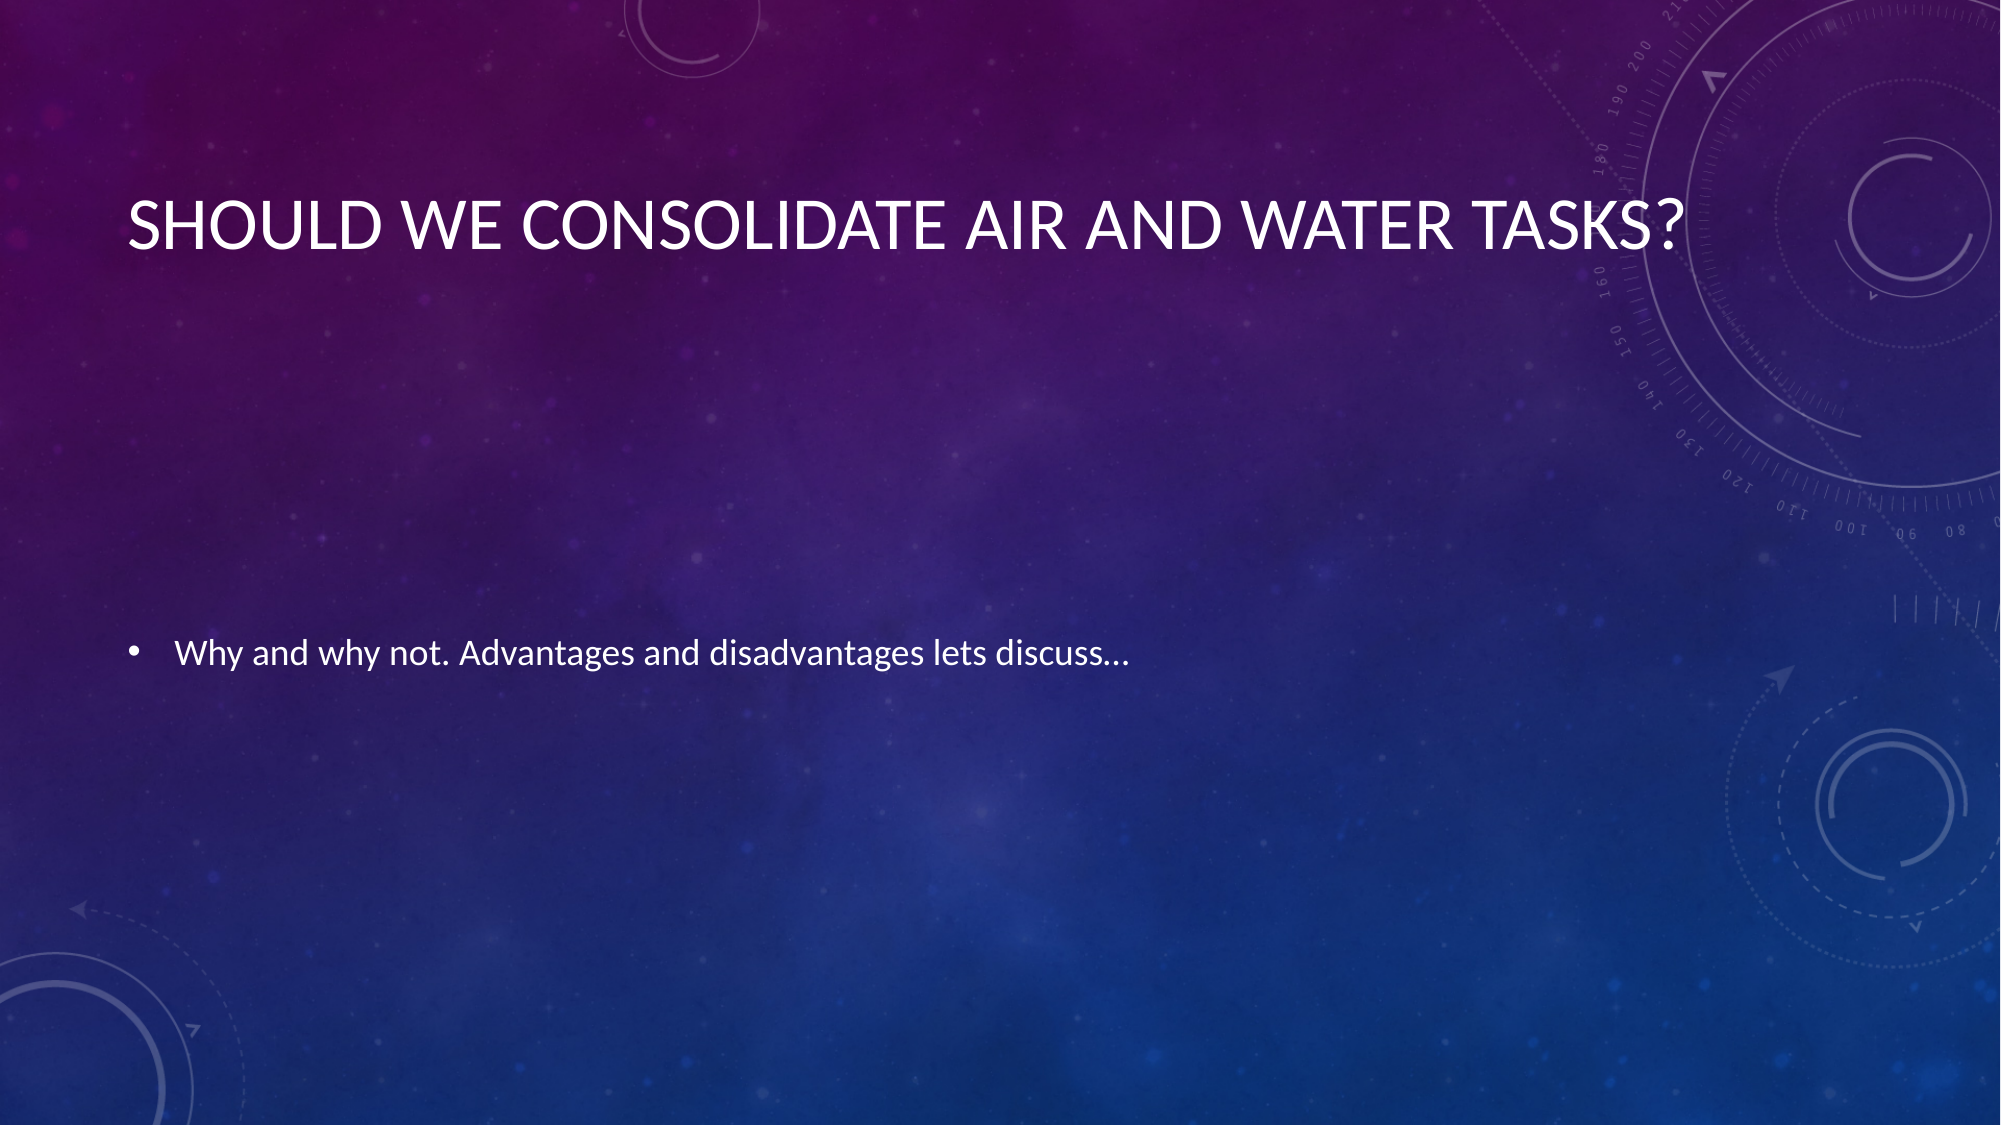

# Should we consolidate air and water tasks?
Why and why not. Advantages and disadvantages lets discuss…